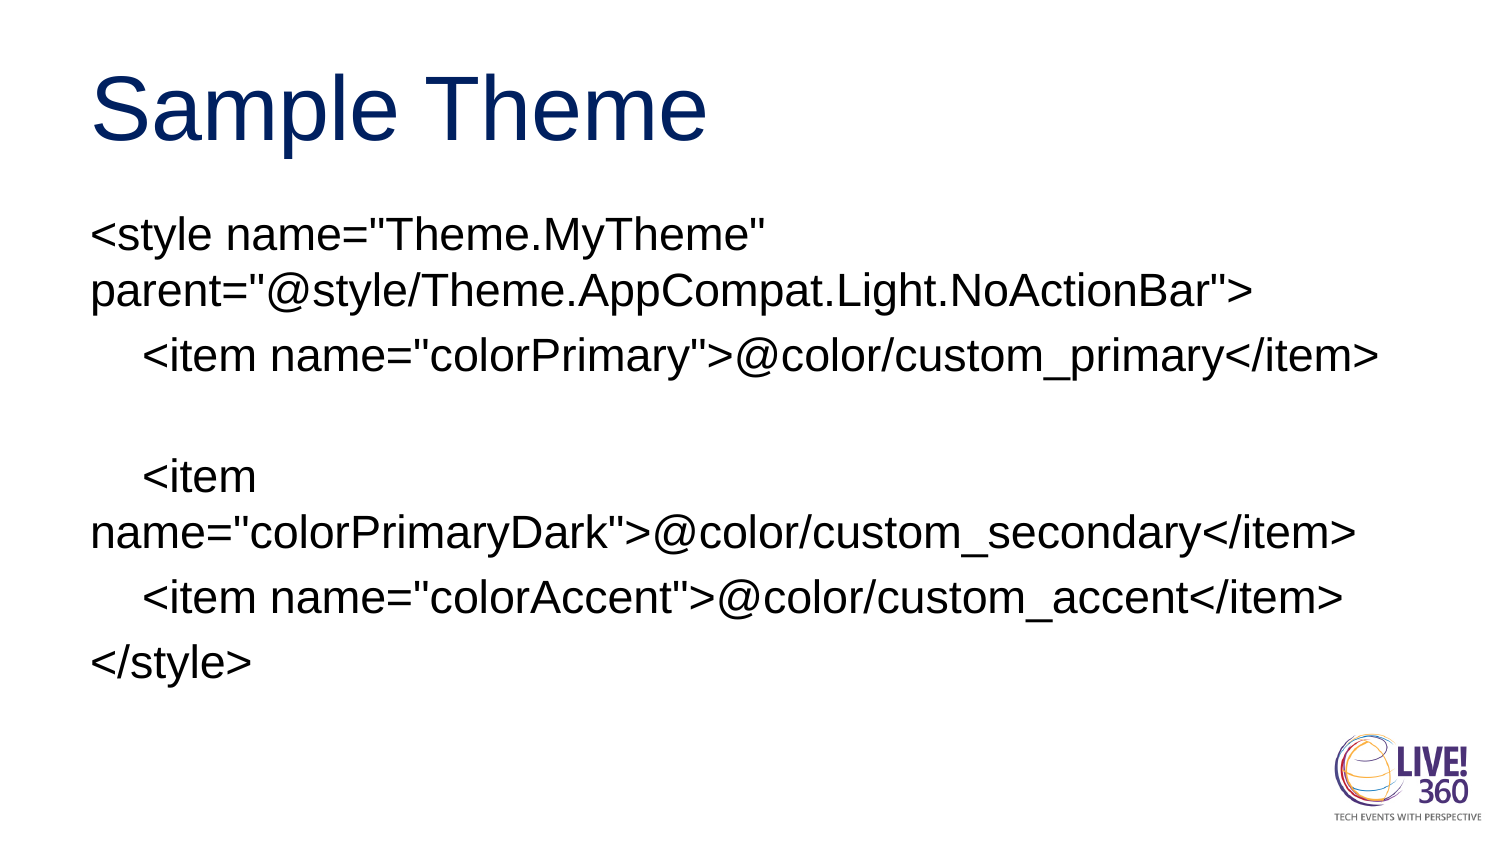

# Sample Theme
<style name="Theme.MyTheme" parent="@style/Theme.AppCompat.Light.NoActionBar">
    <item name="colorPrimary">@color/custom_primary</item>
    <item name="colorPrimaryDark">@color/custom_secondary</item>
    <item name="colorAccent">@color/custom_accent</item>
</style>